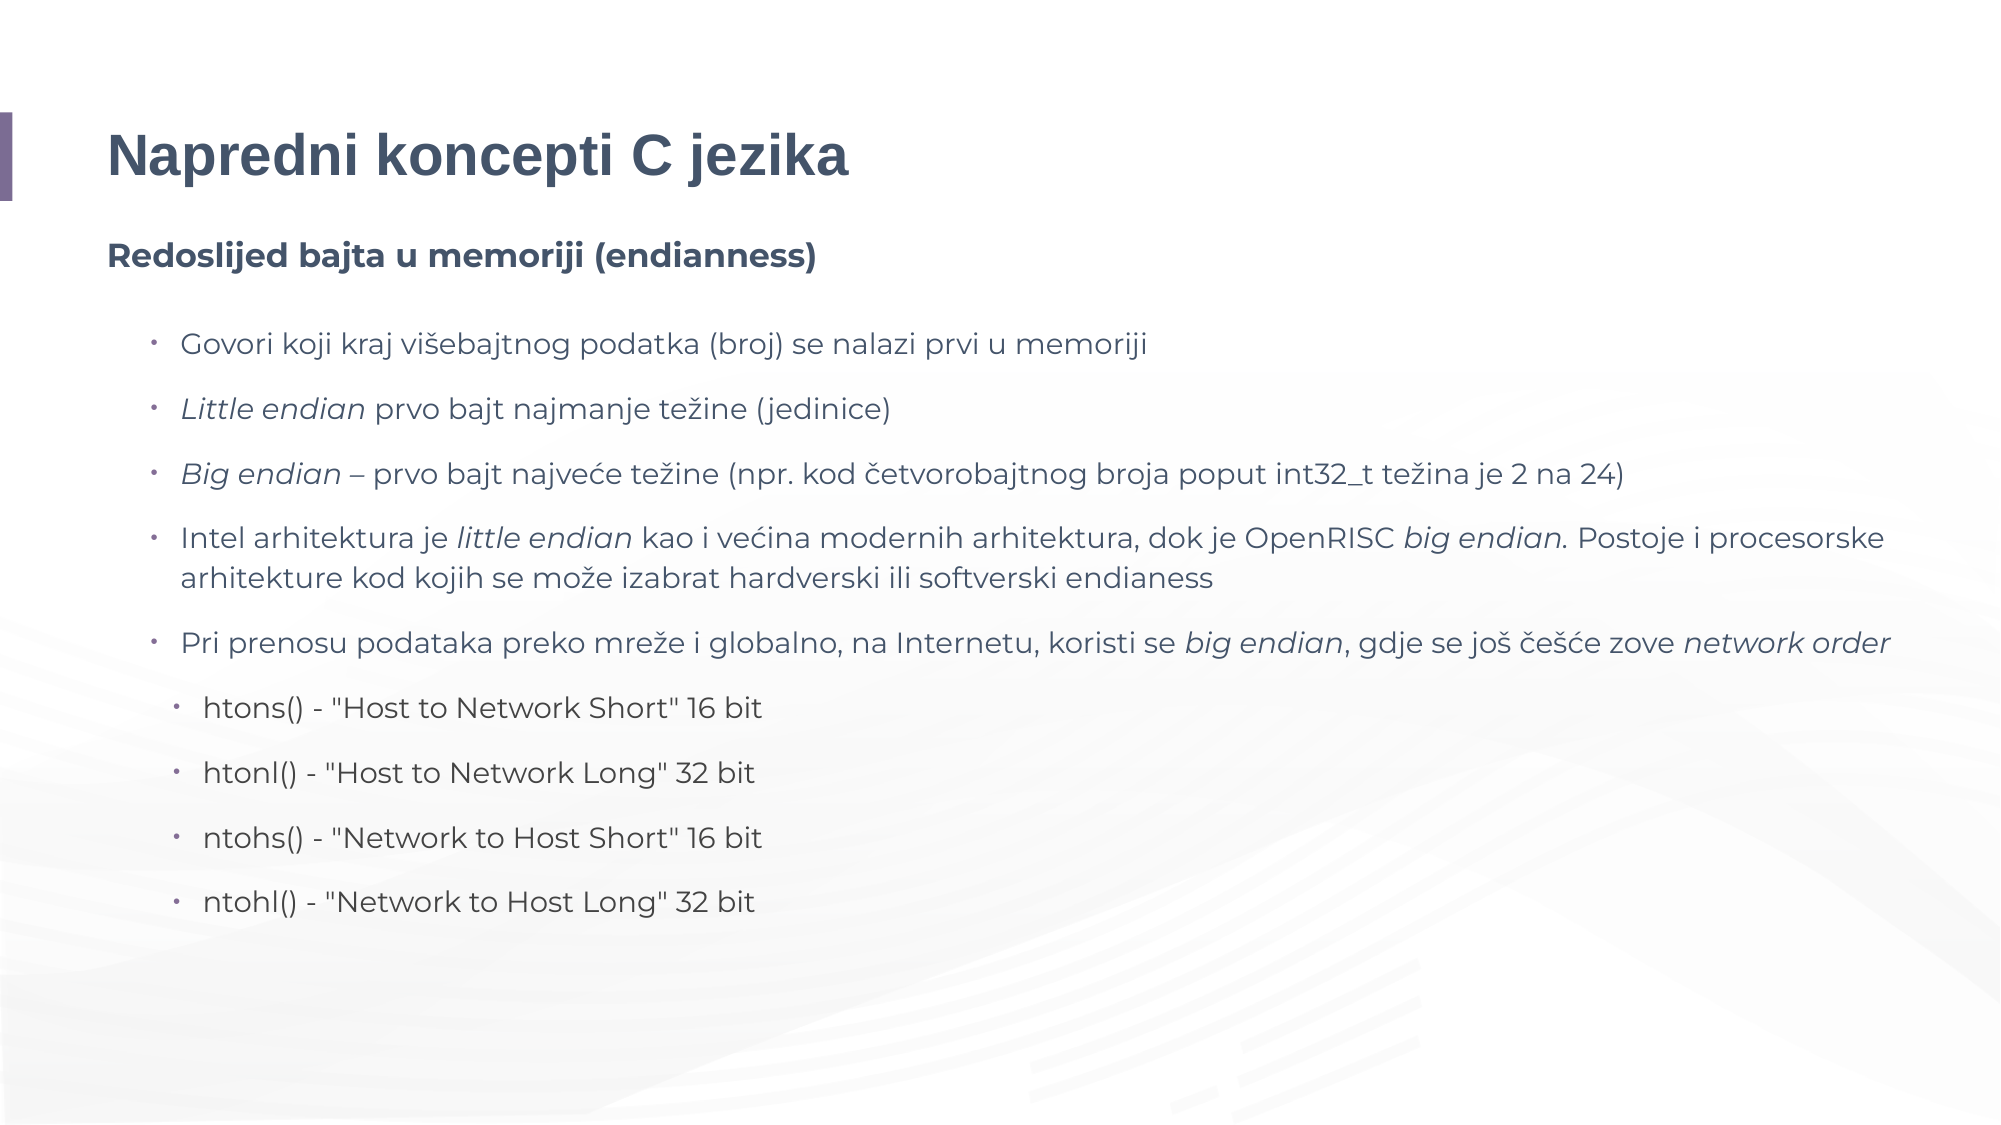

# Napredni koncepti C jezika
Redoslijed bajta u memoriji (endianness)

Govori koji kraj višebajtnog podatka (broj) se nalazi prvi u memoriji
Little endian prvo bajt najmanje težine (jedinice)
Big endian – prvo bajt najveće težine (npr. kod četvorobajtnog broja poput int32_t težina je 2 na 24)
Intel arhitektura je little endian kao i većina modernih arhitektura, dok je OpenRISC big endian. Postoje i procesorske arhitekture kod kojih se može izabrat hardverski ili softverski endianess
Pri prenosu podataka preko mreže i globalno, na Internetu, koristi se big endian, gdje se još češće zove network order
htons() - "Host to Network Short" 16 bit
htonl() - "Host to Network Long" 32 bit
ntohs() - "Network to Host Short" 16 bit
ntohl() - "Network to Host Long" 32 bit